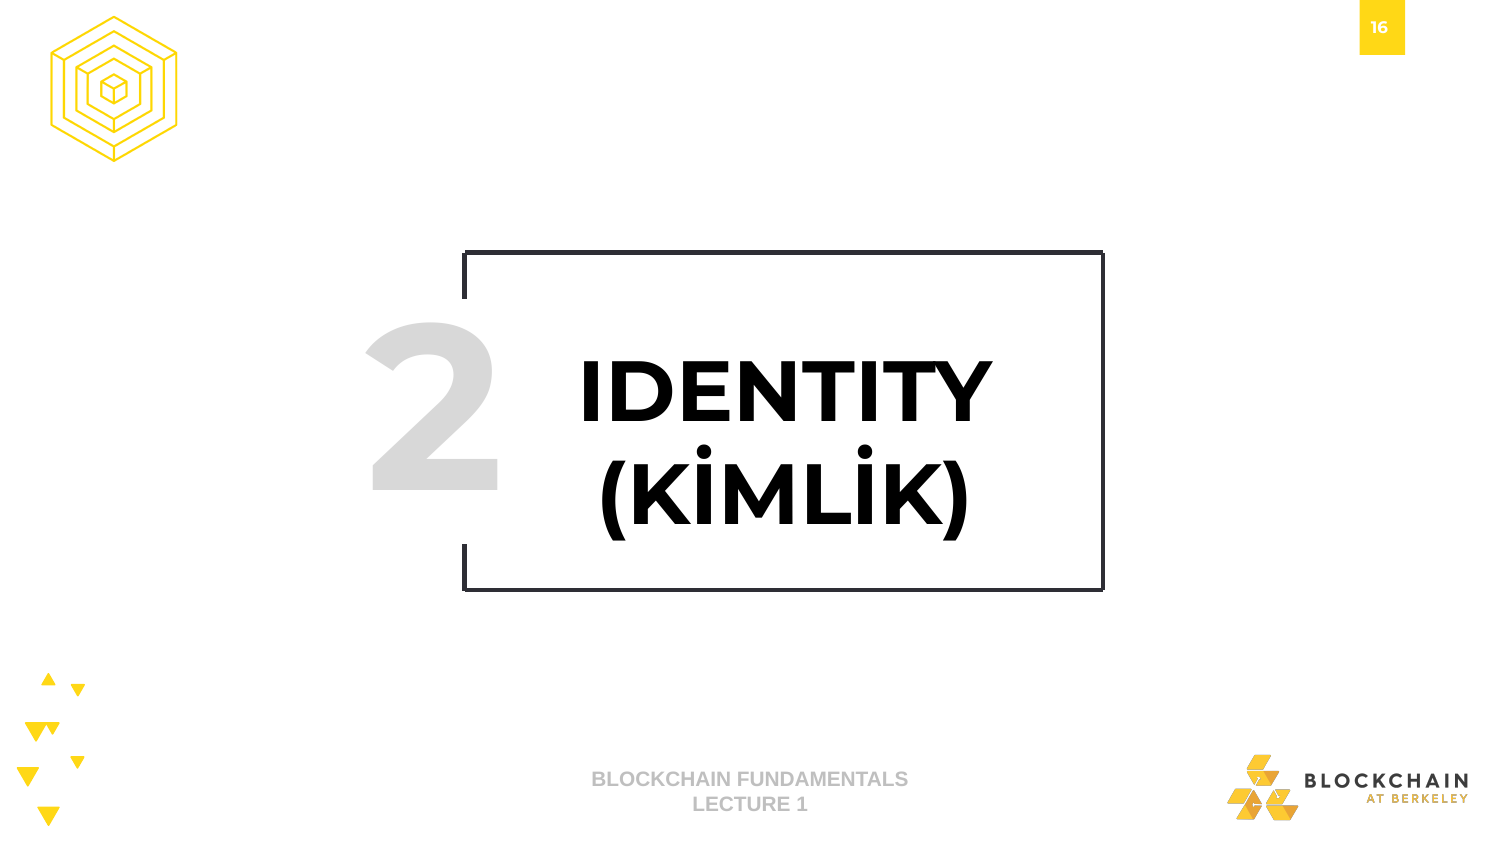

2
IDENTITY
(KİMLİK)
BLOCKCHAIN FUNDAMENTALS LECTURE 1